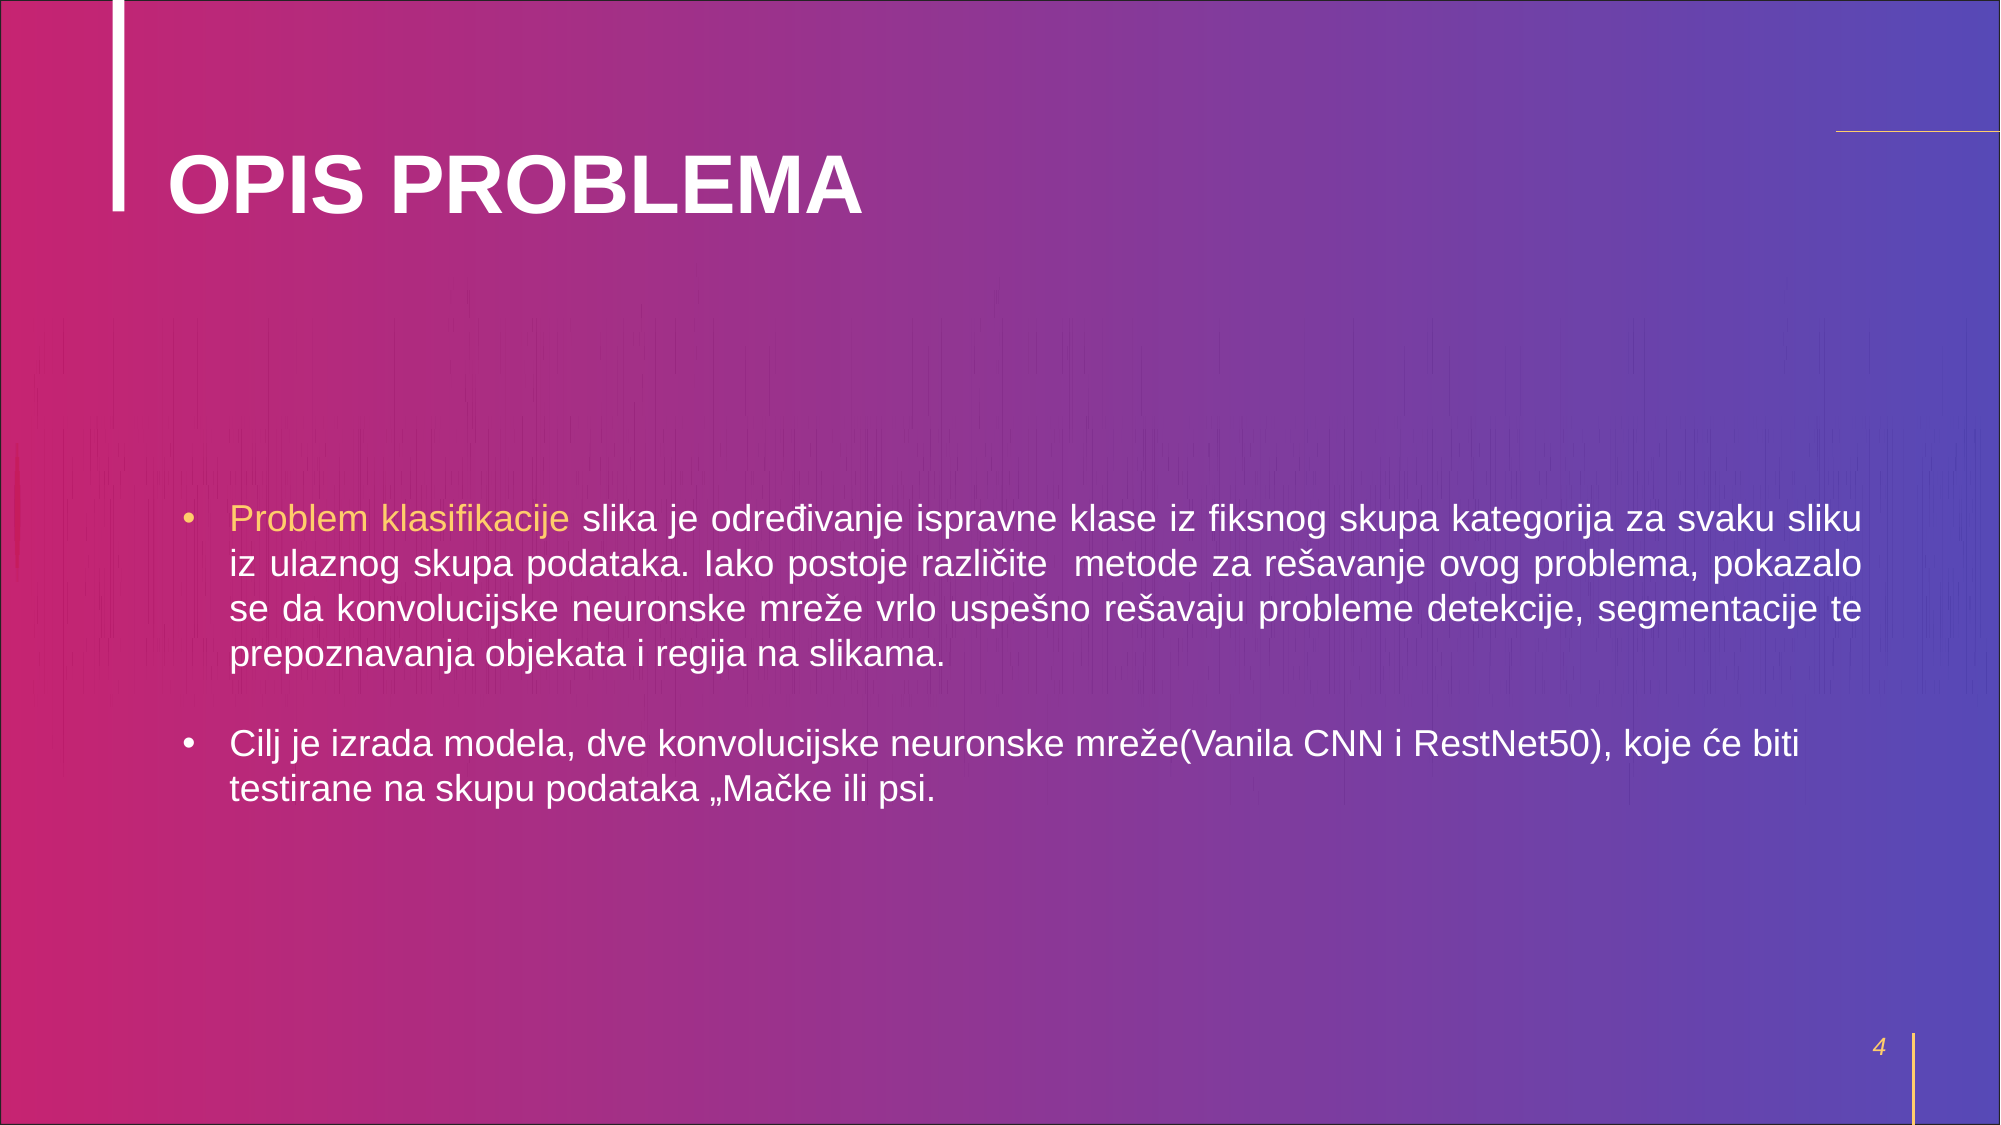

# OPIS PROBLEMA

Problem klasifikacije slika je određivanje ispravne klase iz fiksnog skupa kategorija za svaku sliku iz ulaznog skupa podataka. Iako postoje različite  metode za rešavanje ovog problema, pokazalo se da konvolucijske neuronske mreže vrlo uspešno rešavaju probleme detekcije, segmentacije te prepoznavanja objekata i regija na slikama.

Cilj je izrada modela, dve konvolucijske neuronske mreže(Vanila CNN i RestNet50), koje će biti testirane na skupu podataka „Mačke ili psi.

4